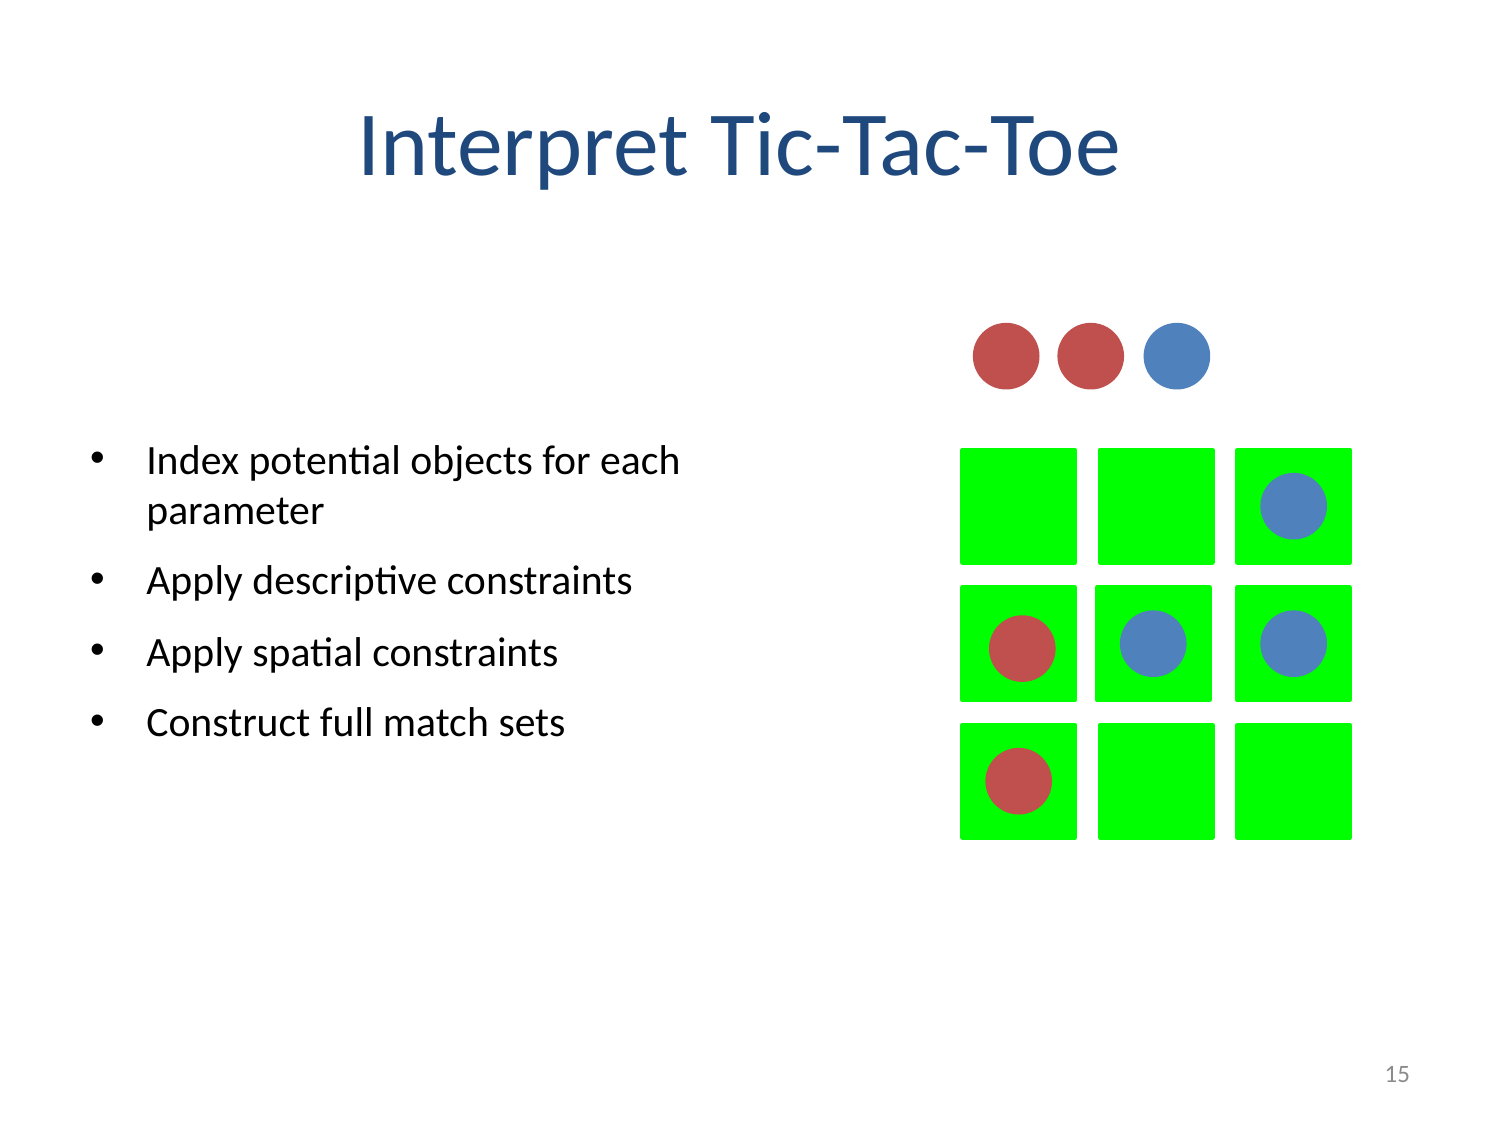

# Interpret Tic-Tac-Toe

Index potential objects for each parameter
Apply descriptive constraints
Apply spatial constraints
Construct full match sets

15